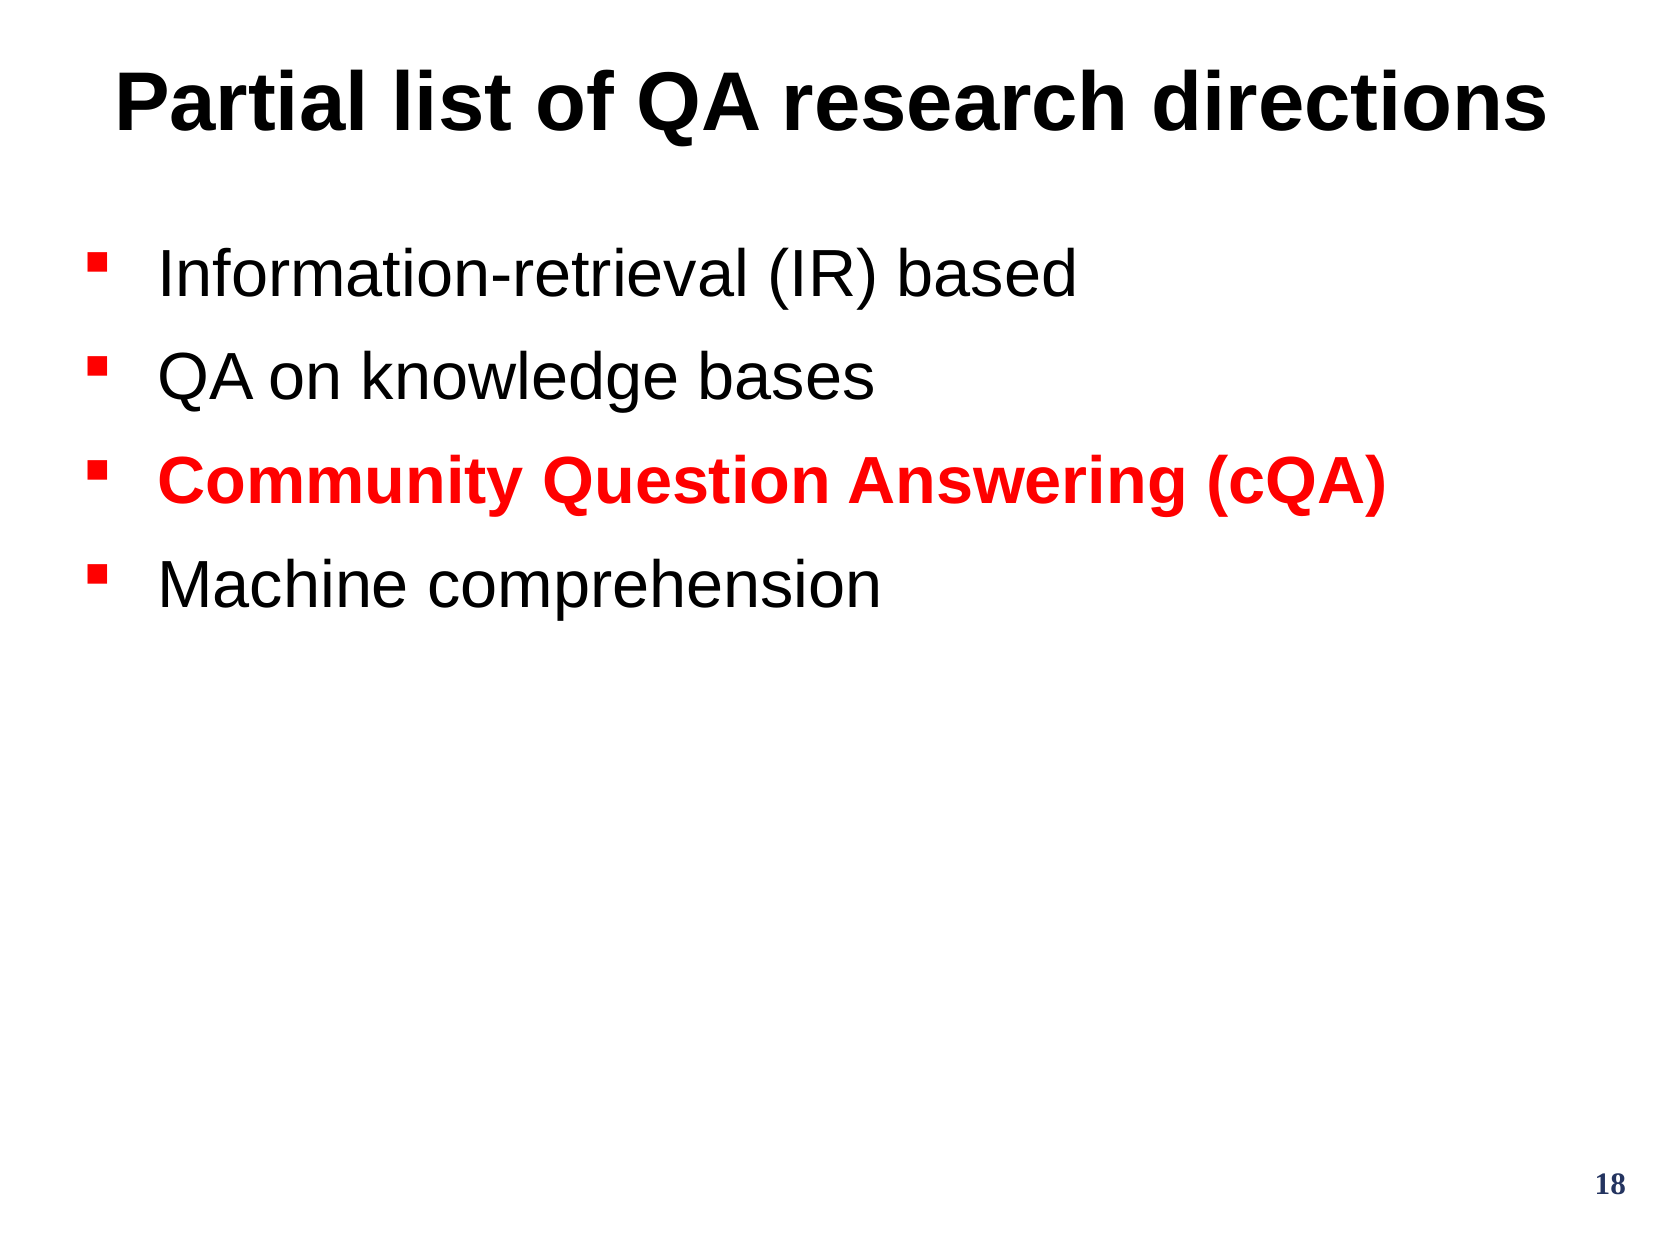

# Partial list of QA research directions
Information-retrieval (IR) based
QA on knowledge bases
Community Question Answering (cQA)
Machine comprehension

18